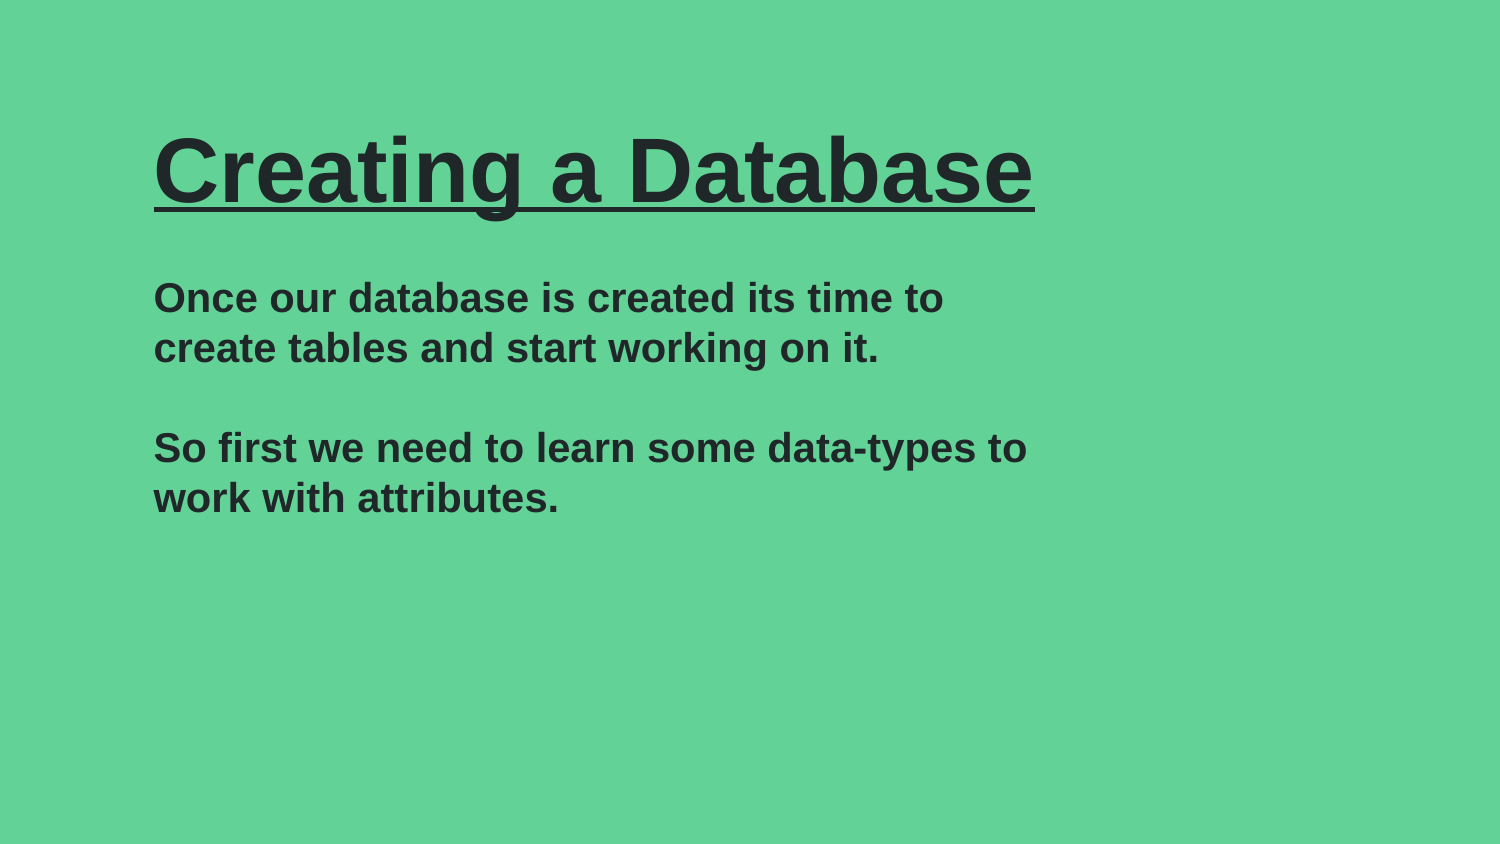

# Creating a Database Once our database is created its time to create tables and start working on it. So first we need to learn some data-types to work with attributes.